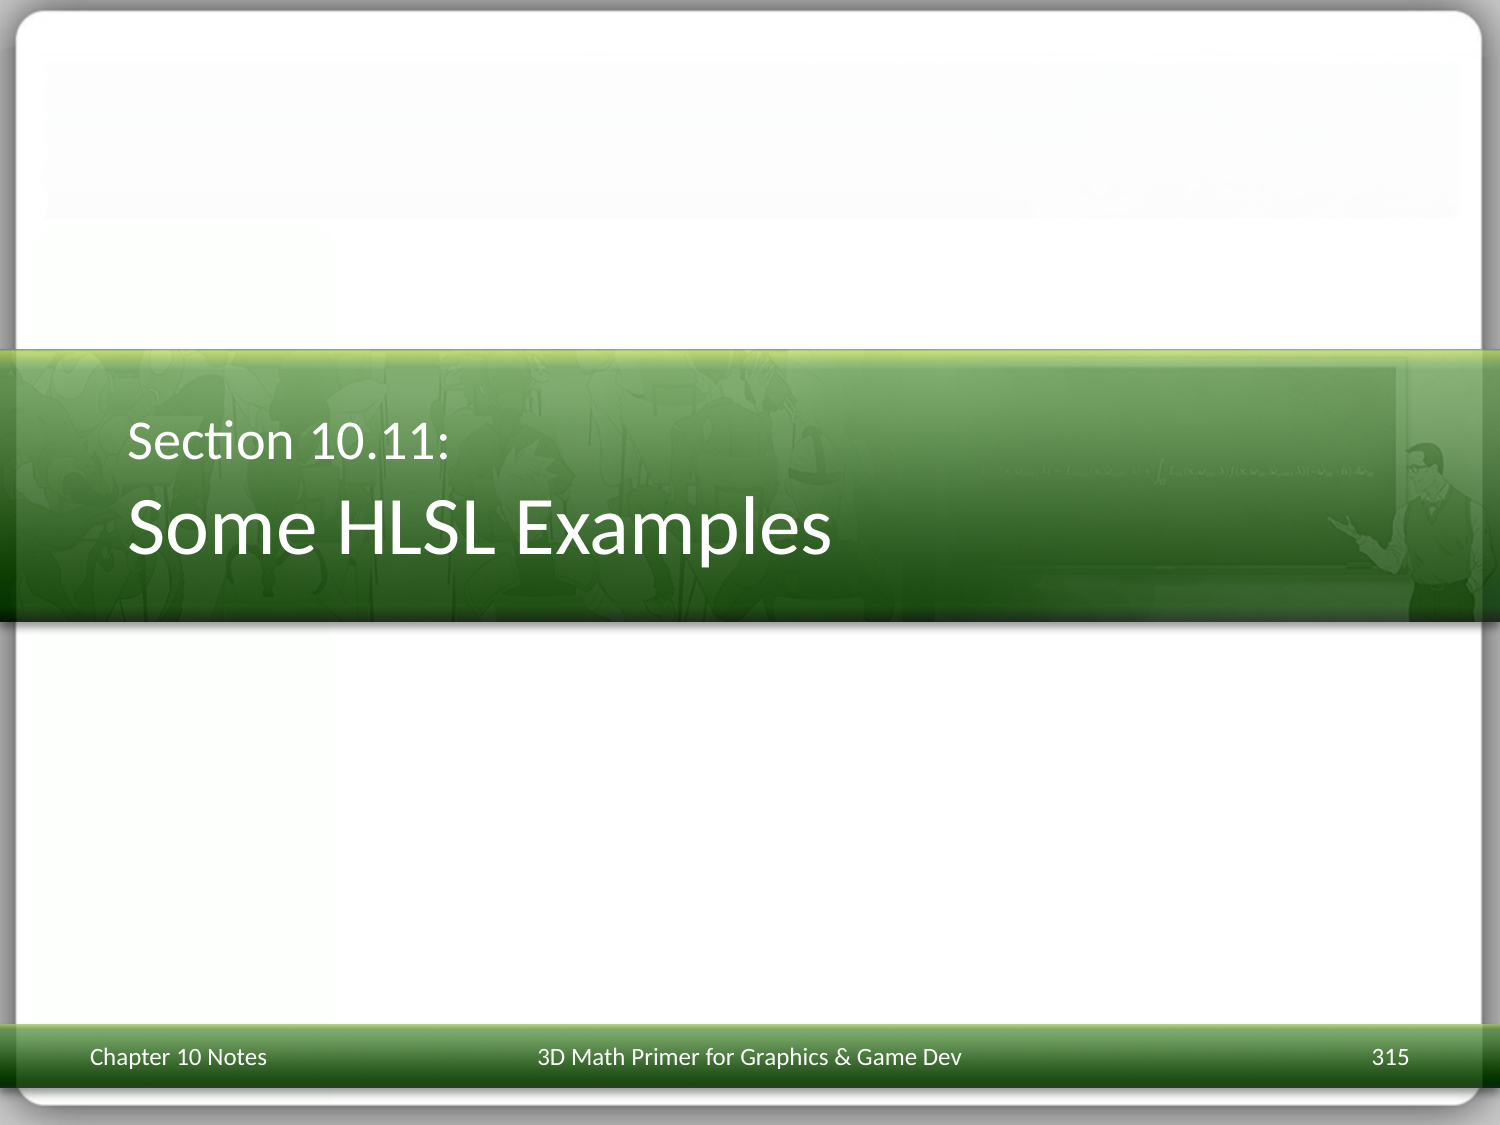

# Section 10.11: Some HLSL Examples
Chapter 10 Notes
3D Math Primer for Graphics & Game Dev
315